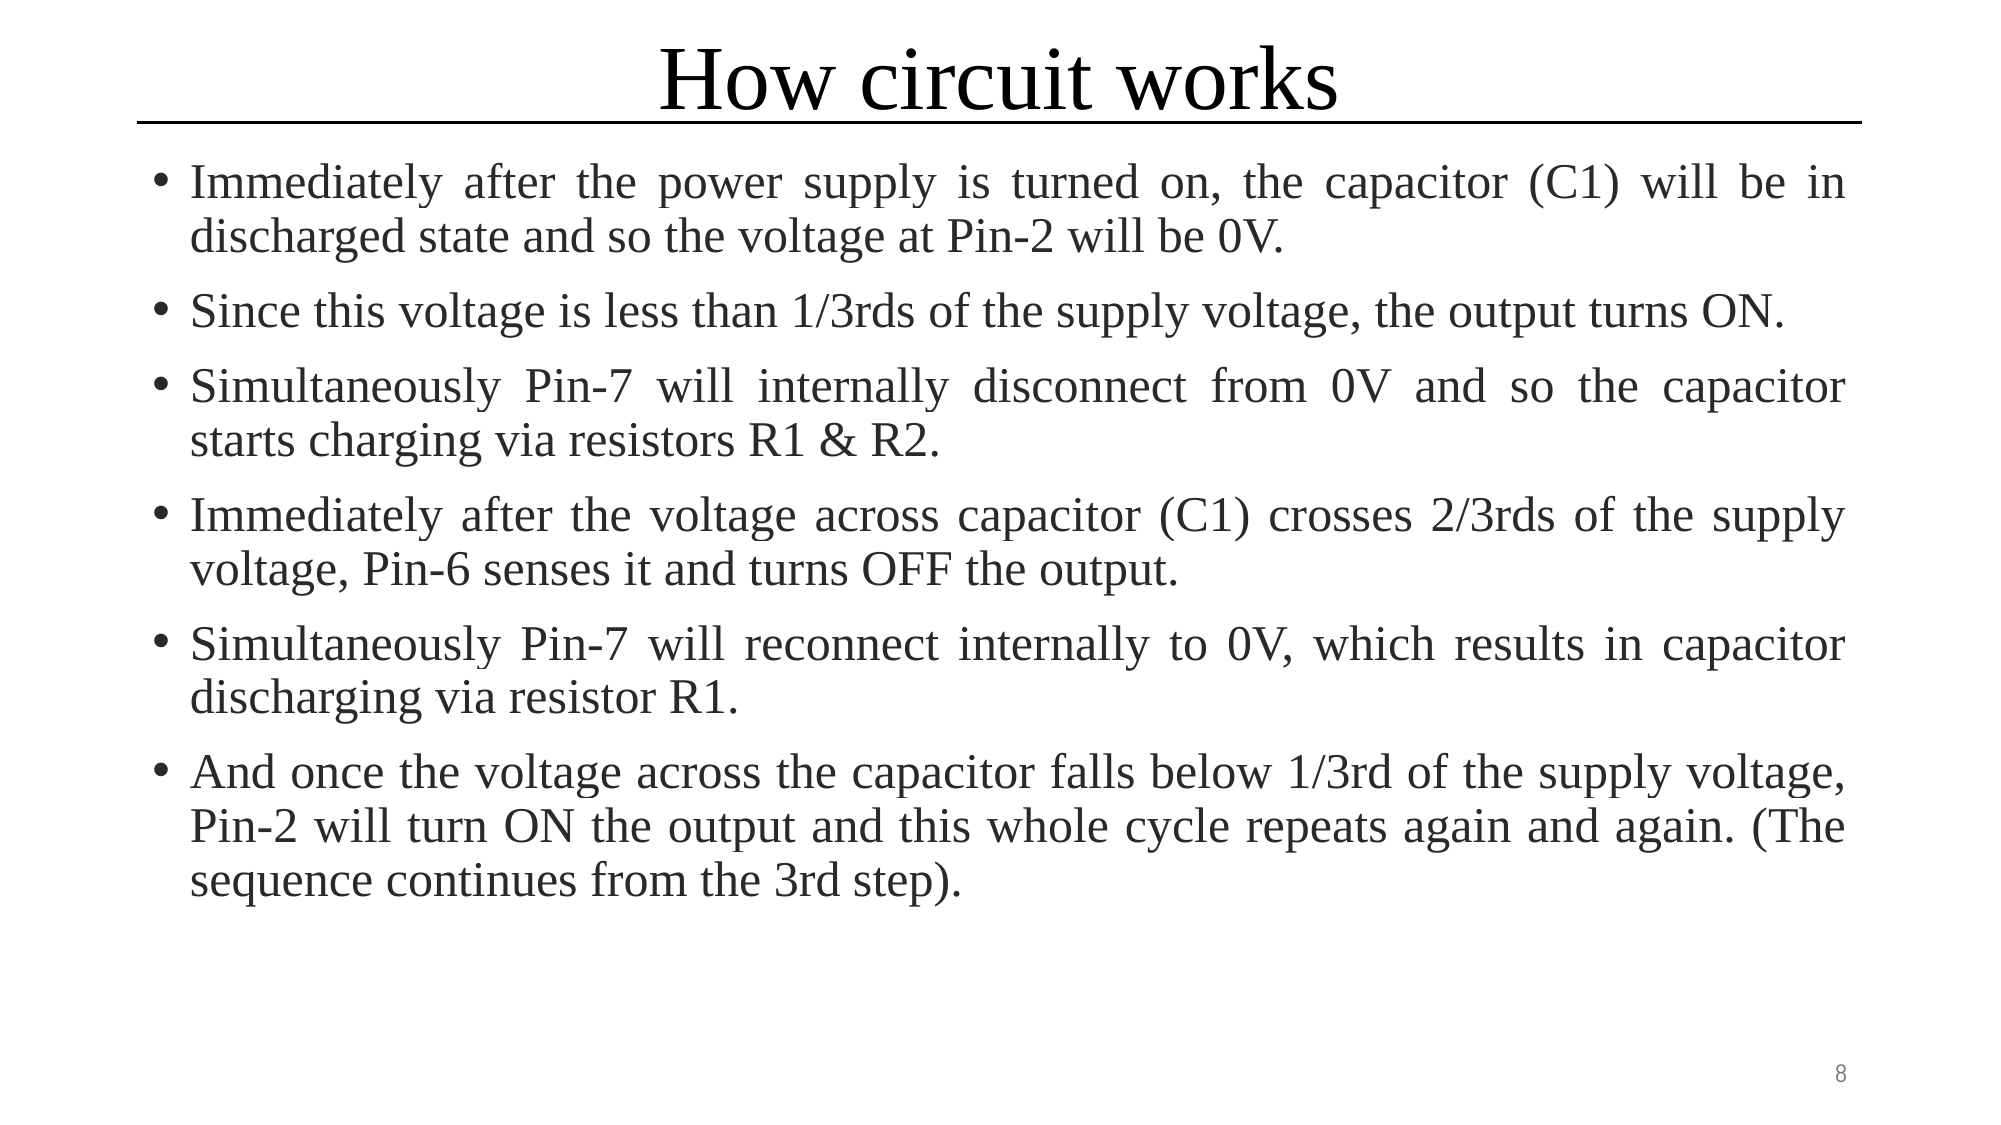

# How circuit works
Immediately after the power supply is turned on, the capacitor (C1) will be in discharged state and so the voltage at Pin-2 will be 0V.
Since this voltage is less than 1/3rds of the supply voltage, the output turns ON.
Simultaneously Pin-7 will internally disconnect from 0V and so the capacitor starts charging via resistors R1 & R2.
Immediately after the voltage across capacitor (C1) crosses 2/3rds of the supply voltage, Pin-6 senses it and turns OFF the output.
Simultaneously Pin-7 will reconnect internally to 0V, which results in capacitor discharging via resistor R1.
And once the voltage across the capacitor falls below 1/3rd of the supply voltage, Pin-2 will turn ON the output and this whole cycle repeats again and again. (The sequence continues from the 3rd step).
8